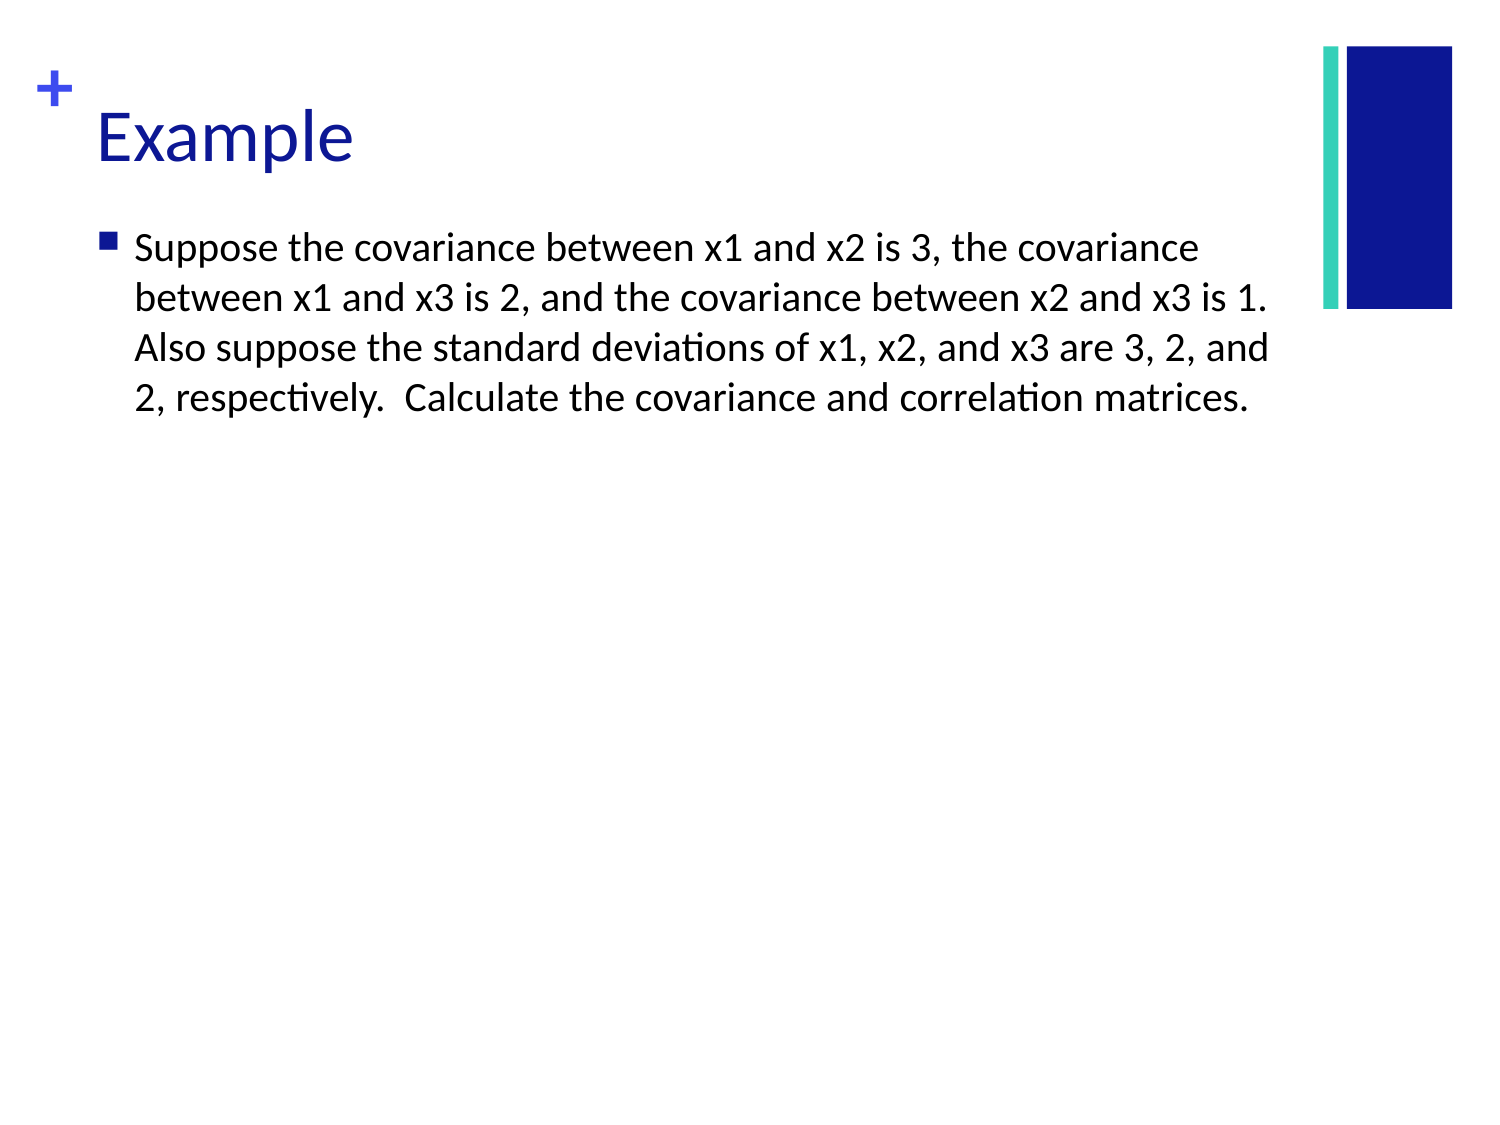

# Example
Suppose the covariance between x1 and x2 is 3, the covariance between x1 and x3 is 2, and the covariance between x2 and x3 is 1.  Also suppose the standard deviations of x1, x2, and x3 are 3, 2, and 2, respectively.  Calculate the covariance and correlation matrices.